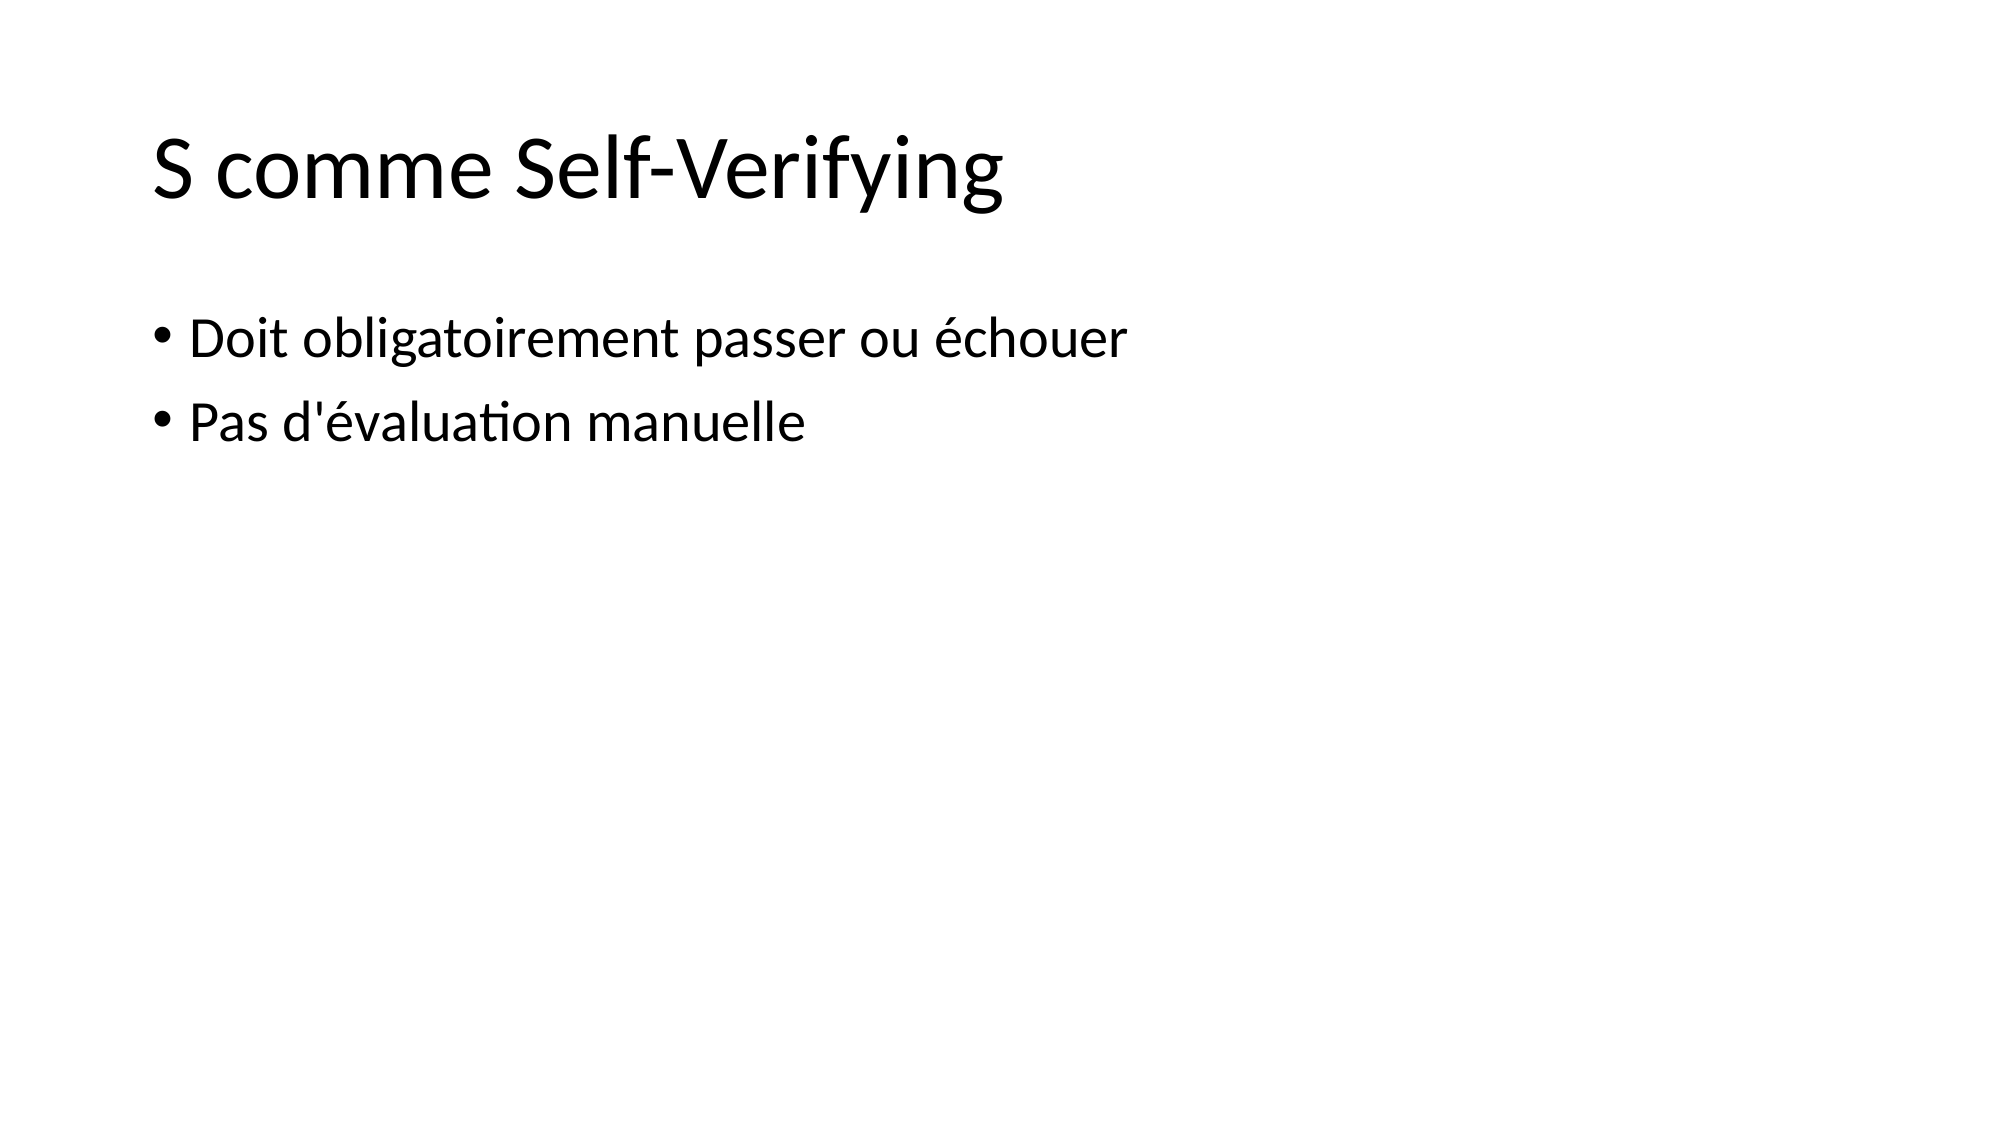

# S comme Self-Verifying
Doit obligatoirement passer ou échouer
Pas d'évaluation manuelle